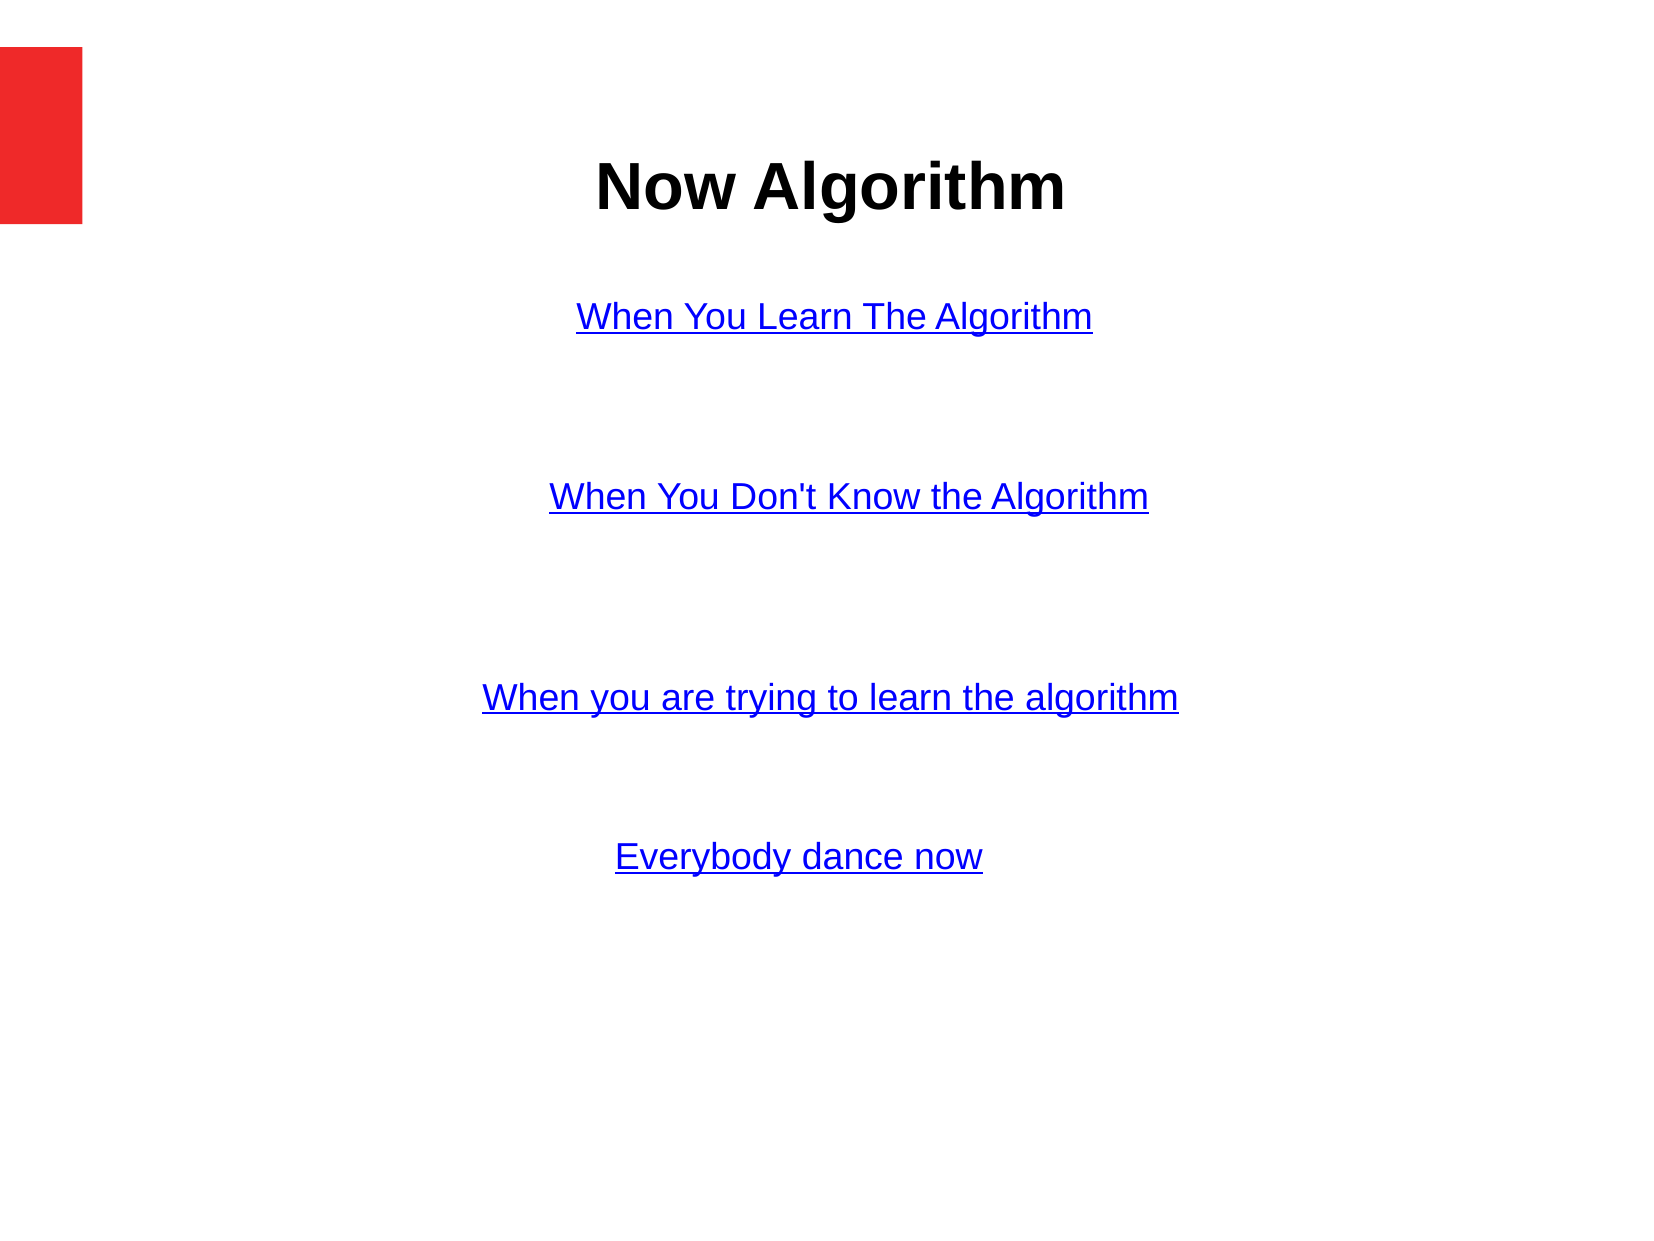

Now Algorithm
When You Learn The Algorithm
When You Don't Know the Algorithm
When you are trying to learn the algorithm
Everybody dance now